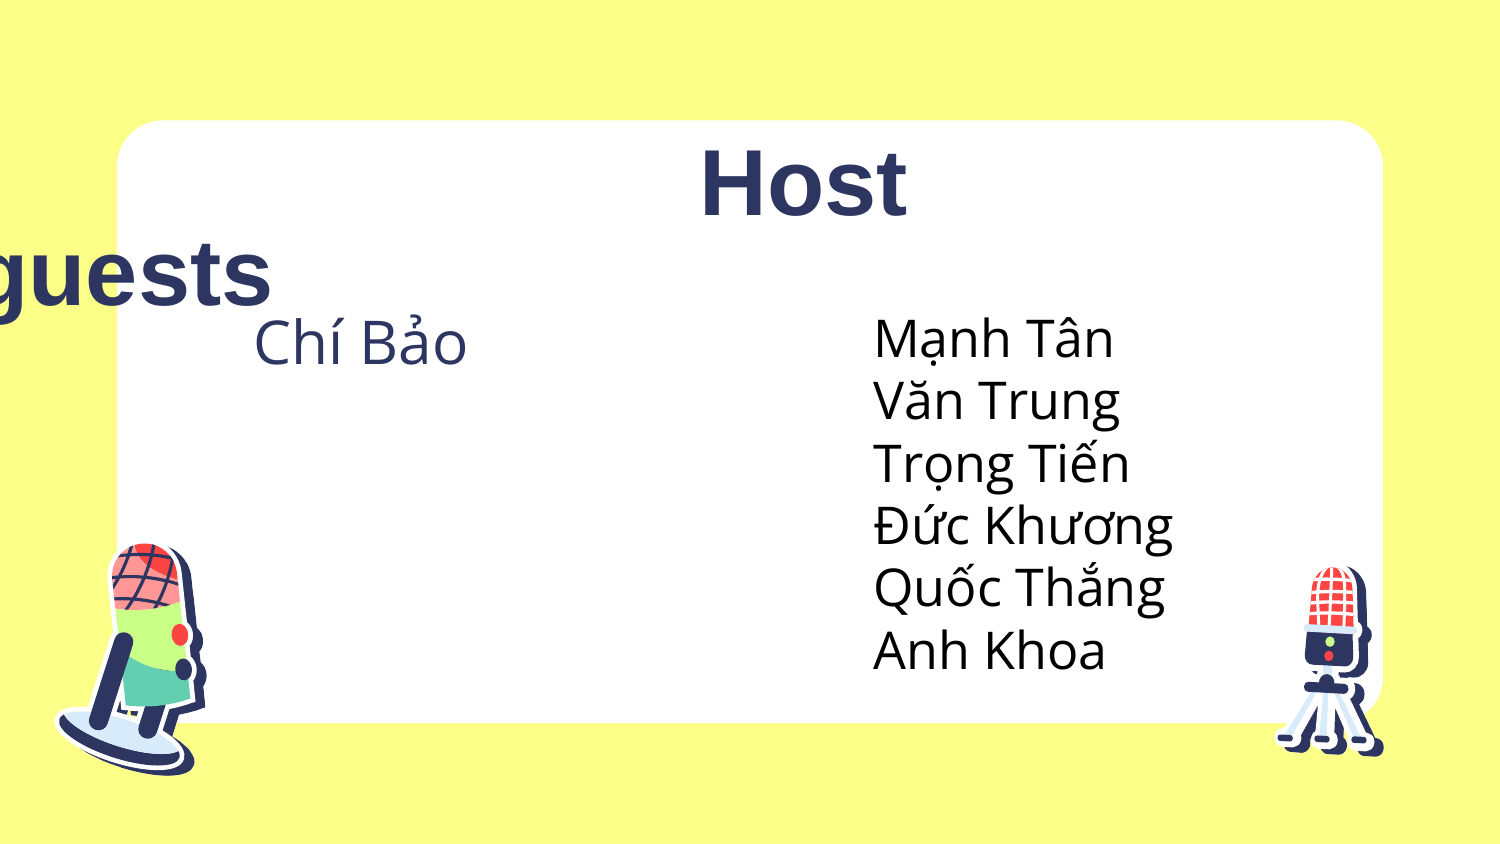

# Host                               guests
Chí Bảo
Mạnh Tân
Văn Trung
Trọng Tiến
Đức Khương
Quốc Thắng
Anh Khoa